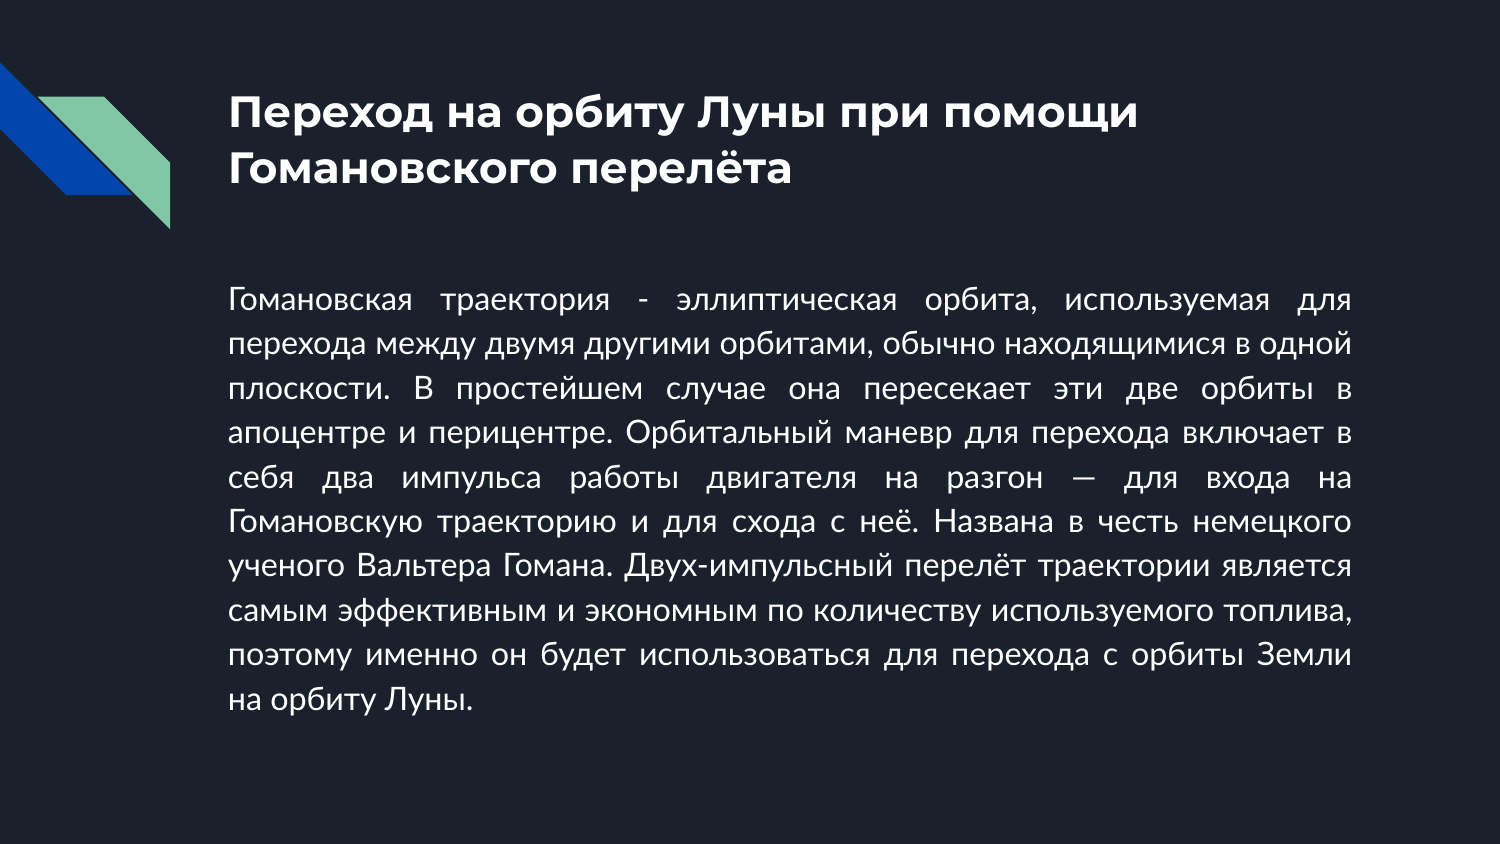

# Переход на орбиту Луны при помощи Гомановского перелёта
Гомановская траектория - эллиптическая орбита, используемая для перехода между двумя другими орбитами, обычно находящимися в одной плоскости. В простейшем случае она пересекает эти две орбиты в апоцентре и перицентре. Орбитальный маневр для перехода включает в себя два импульса работы двигателя на разгон — для входа на Гомановскую траекторию и для схода с неё. Названа в честь немецкого ученого Вальтера Гомана. Двух-импульсный перелёт траектории является самым эффективным и экономным по количеству используемого топлива, поэтому именно он будет использоваться для перехода с орбиты Земли на орбиту Луны.